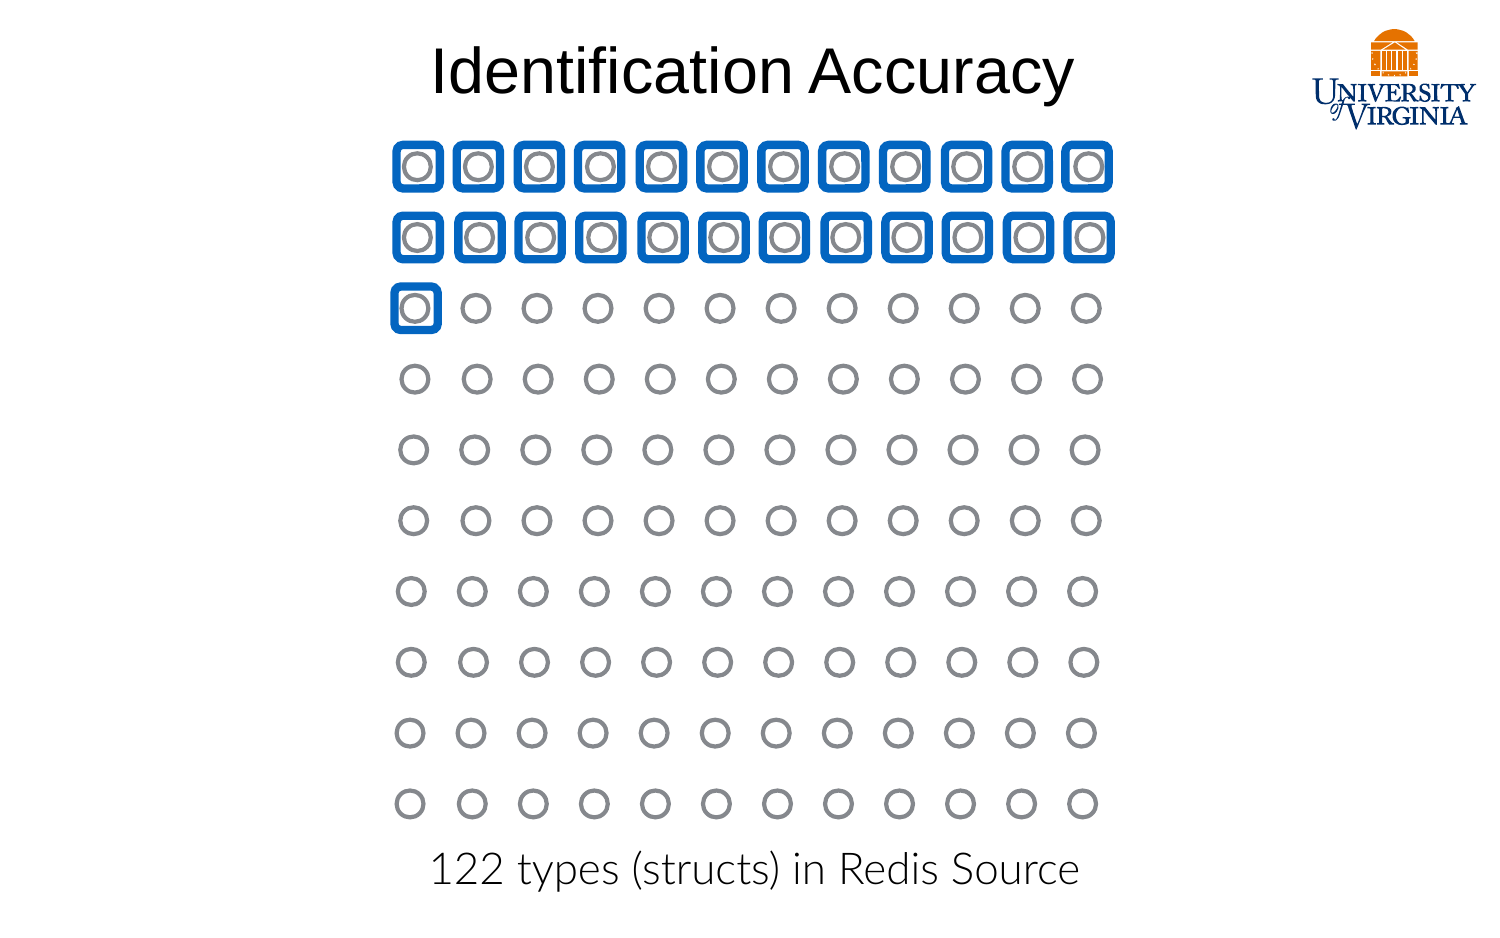

Identification Accuracy

122 types (structs) in Redis Source